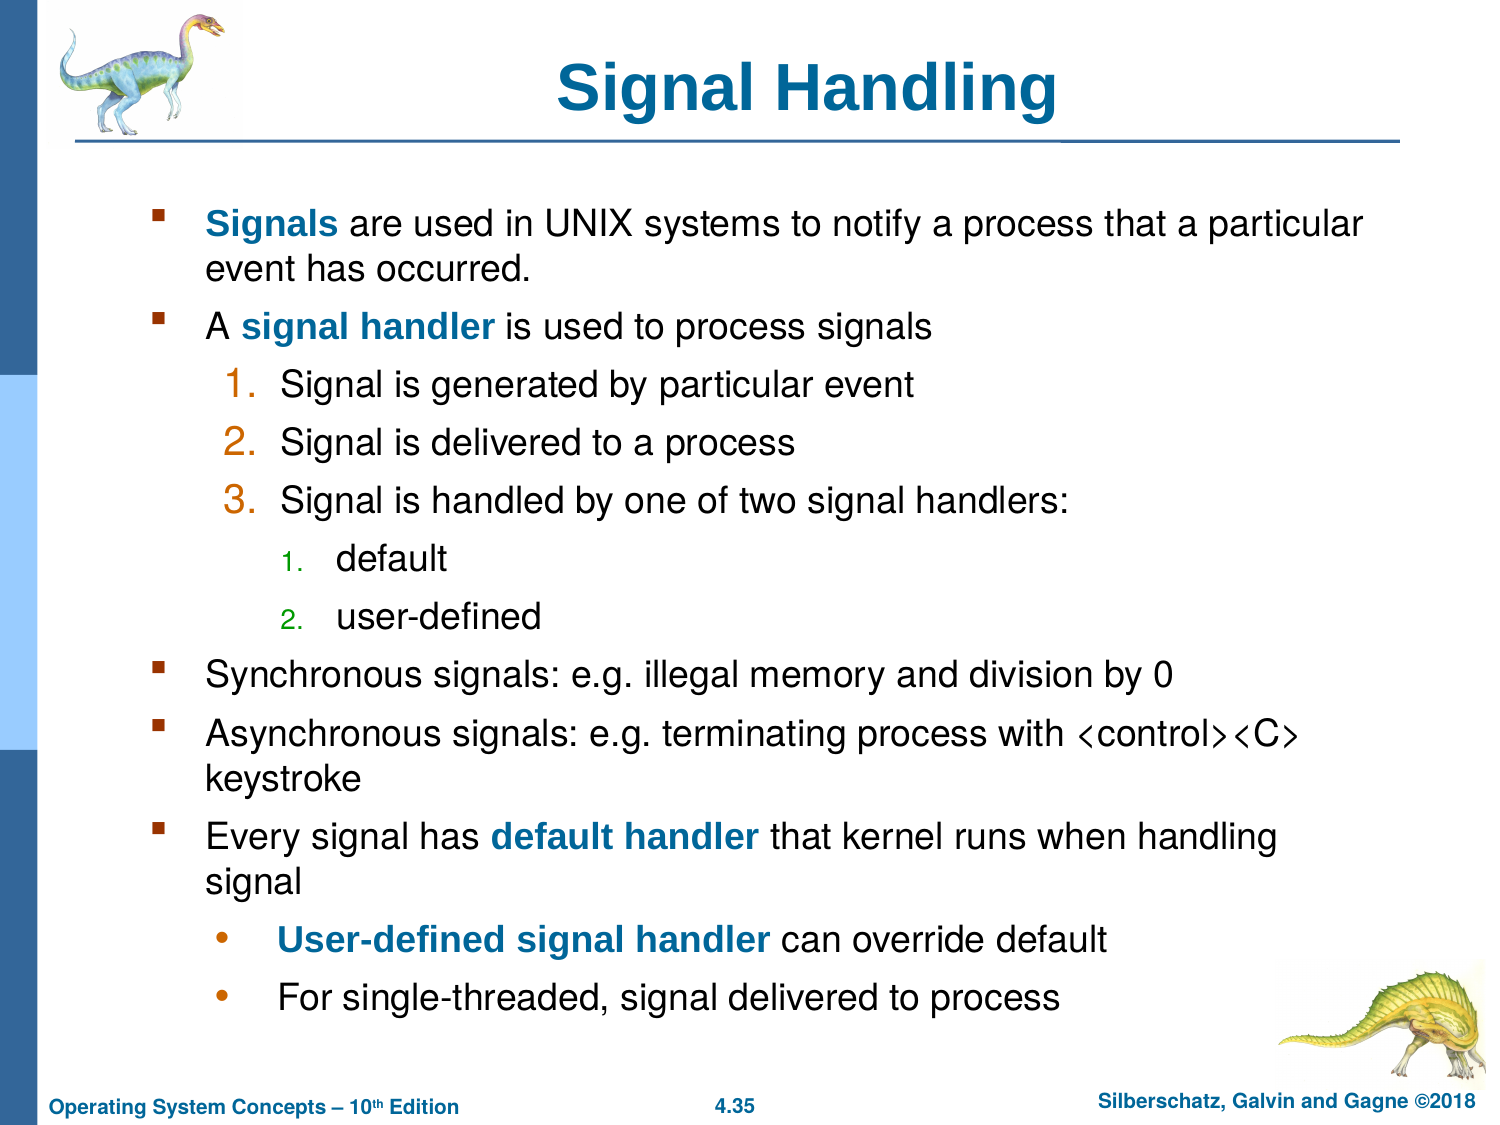

# Signal Handling
Signals are used in UNIX systems to notify a process that a particular event has occurred.
A signal handler is used to process signals
Signal is generated by particular event
Signal is delivered to a process
Signal is handled by one of two signal handlers:
default
user-defined
Synchronous signals: e.g. illegal memory and division by 0
Asynchronous signals: e.g. terminating process with <control><C> keystroke
Every signal has default handler that kernel runs when handling signal
User-defined signal handler can override default
For single-threaded, signal delivered to process